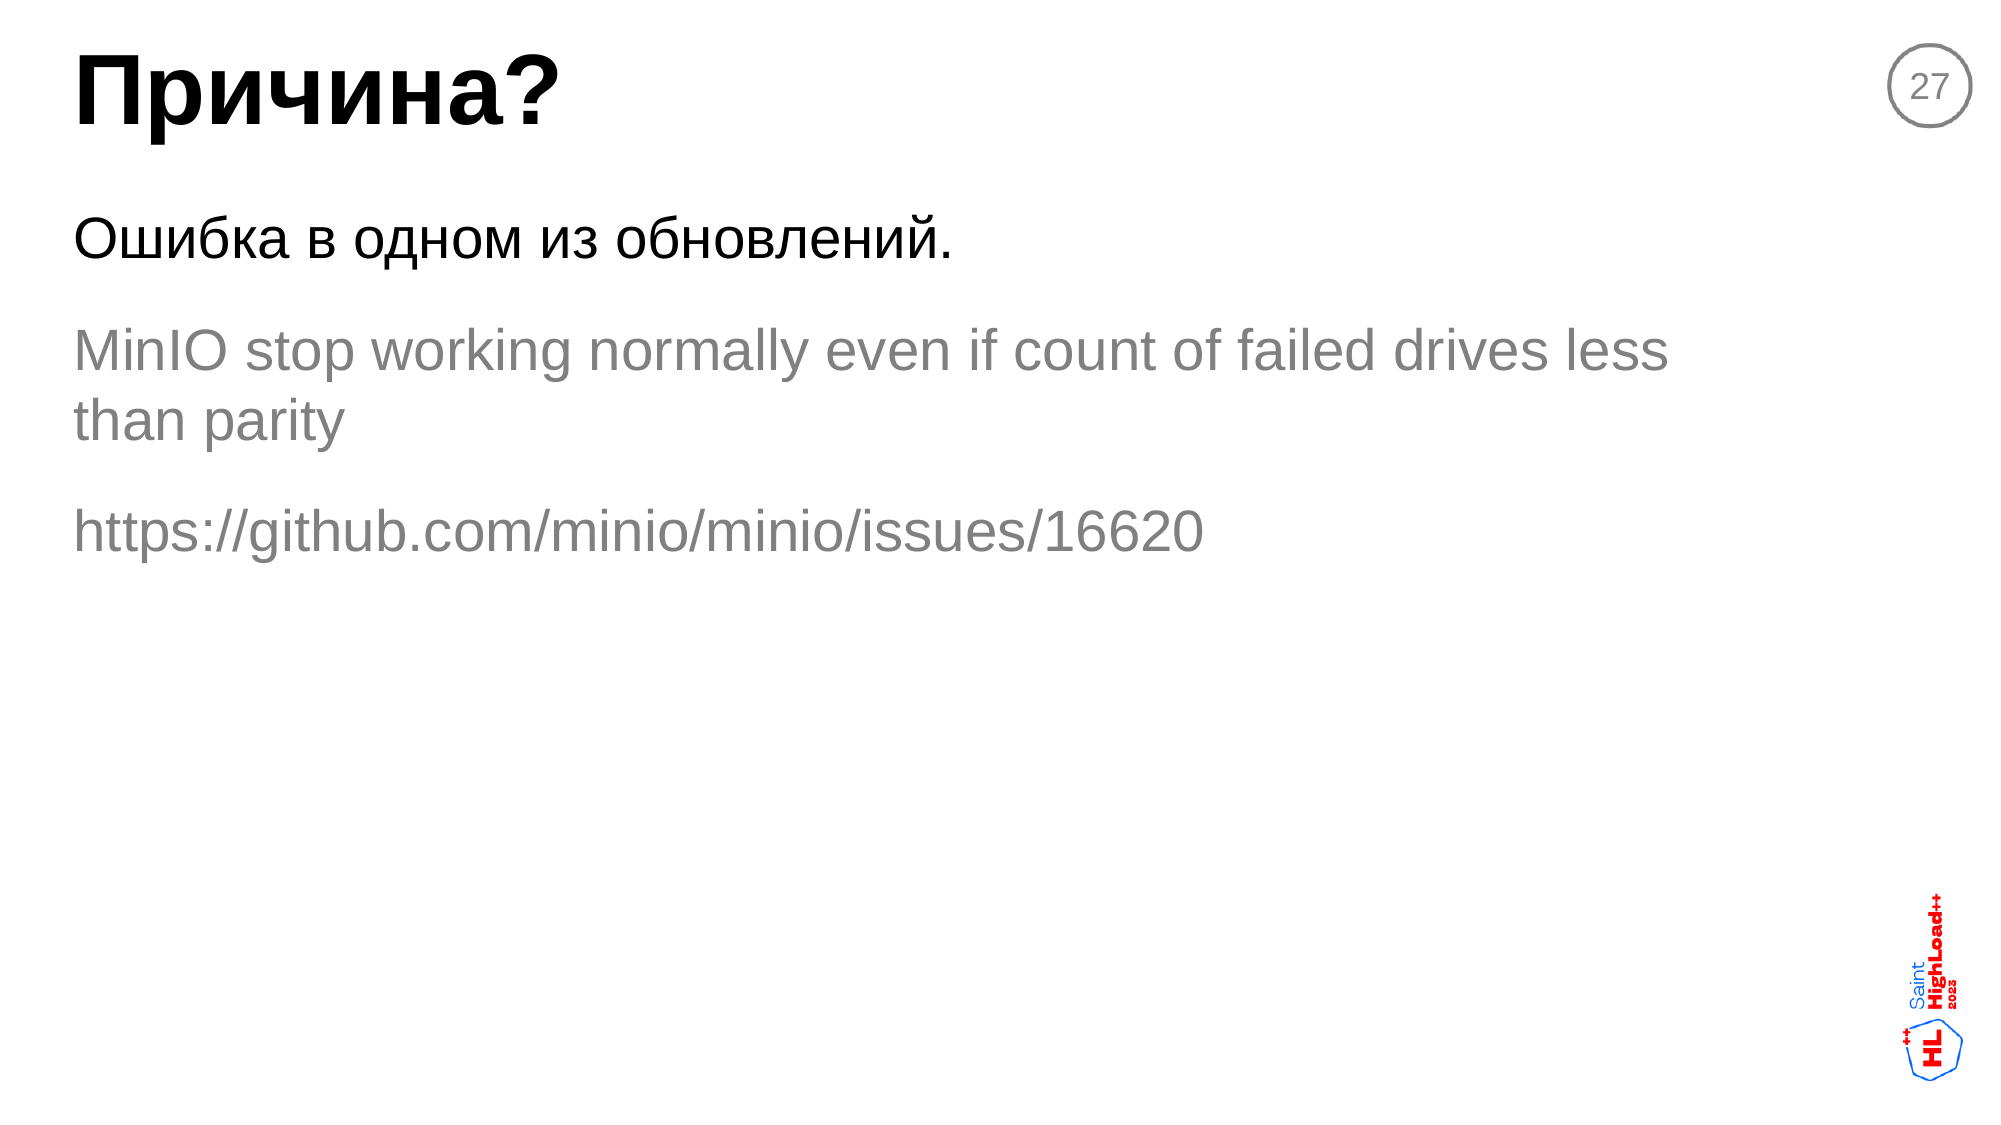

# Причина?
27
Ошибка в одном из обновлений.
MinIO stop working normally even if count of failed drives less than parity
https://github.com/minio/minio/issues/16620